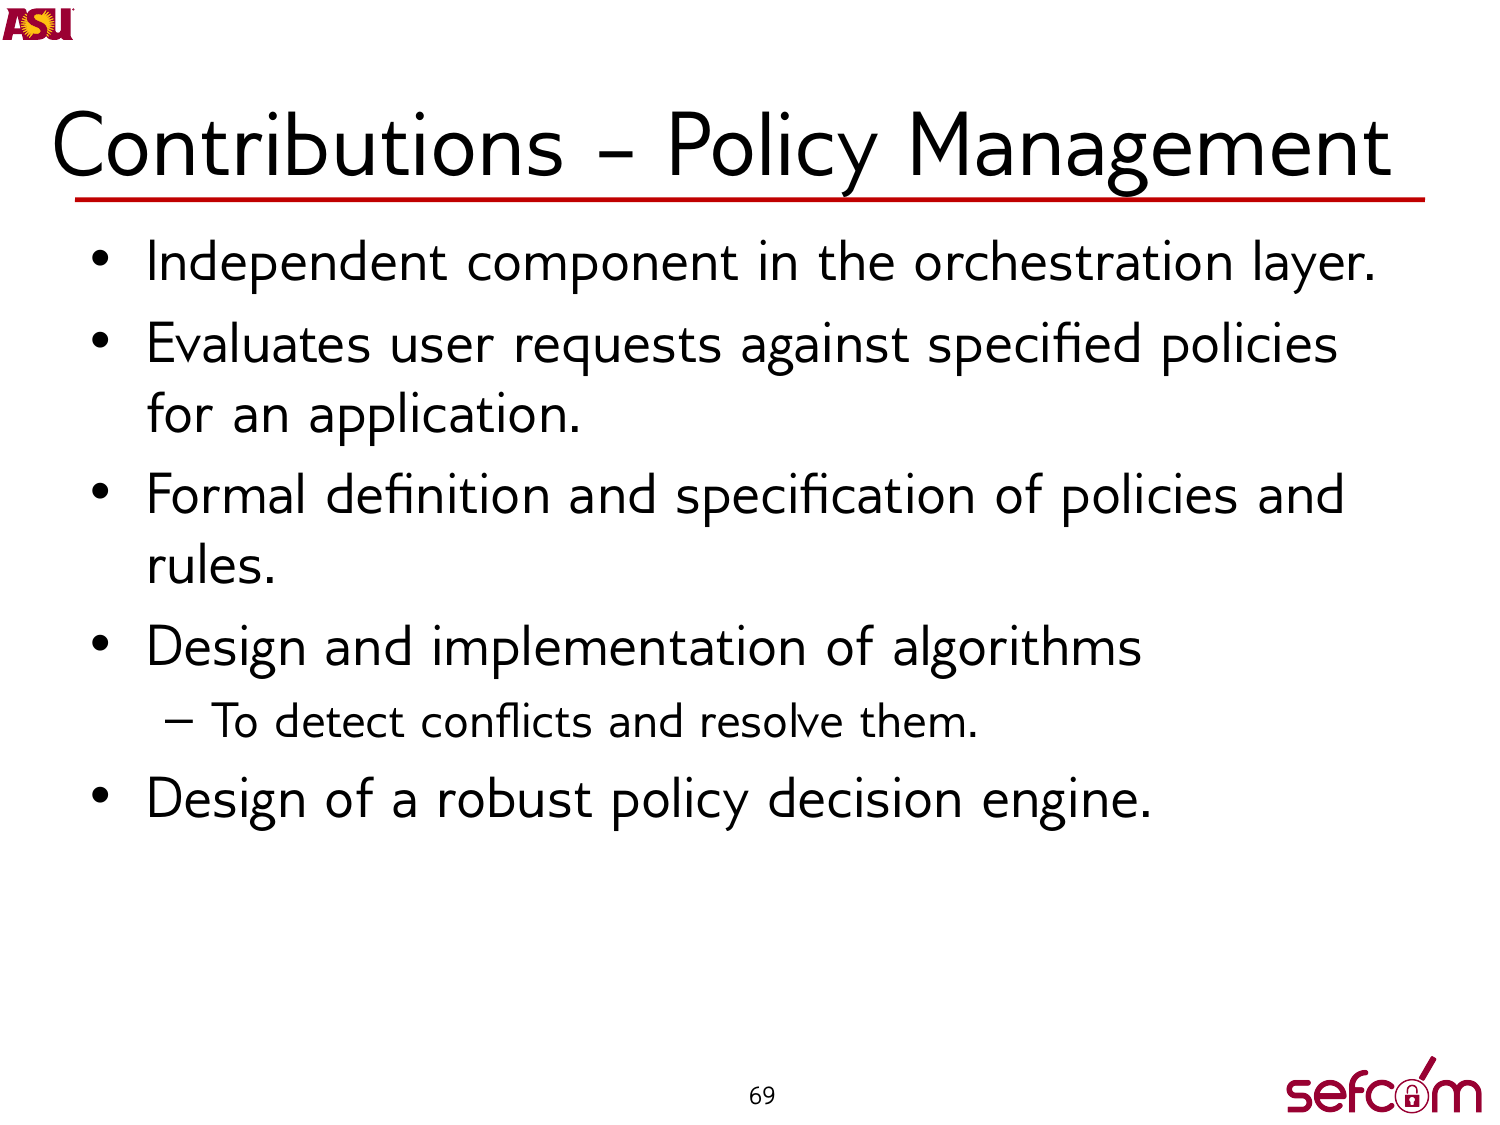

# Contributions – Policy Management
Independent component in the orchestration layer.
Evaluates user requests against specified policies for an application.
Formal definition and specification of policies and rules.
Design and implementation of algorithms
To detect conflicts and resolve them.
Design of a robust policy decision engine.
69